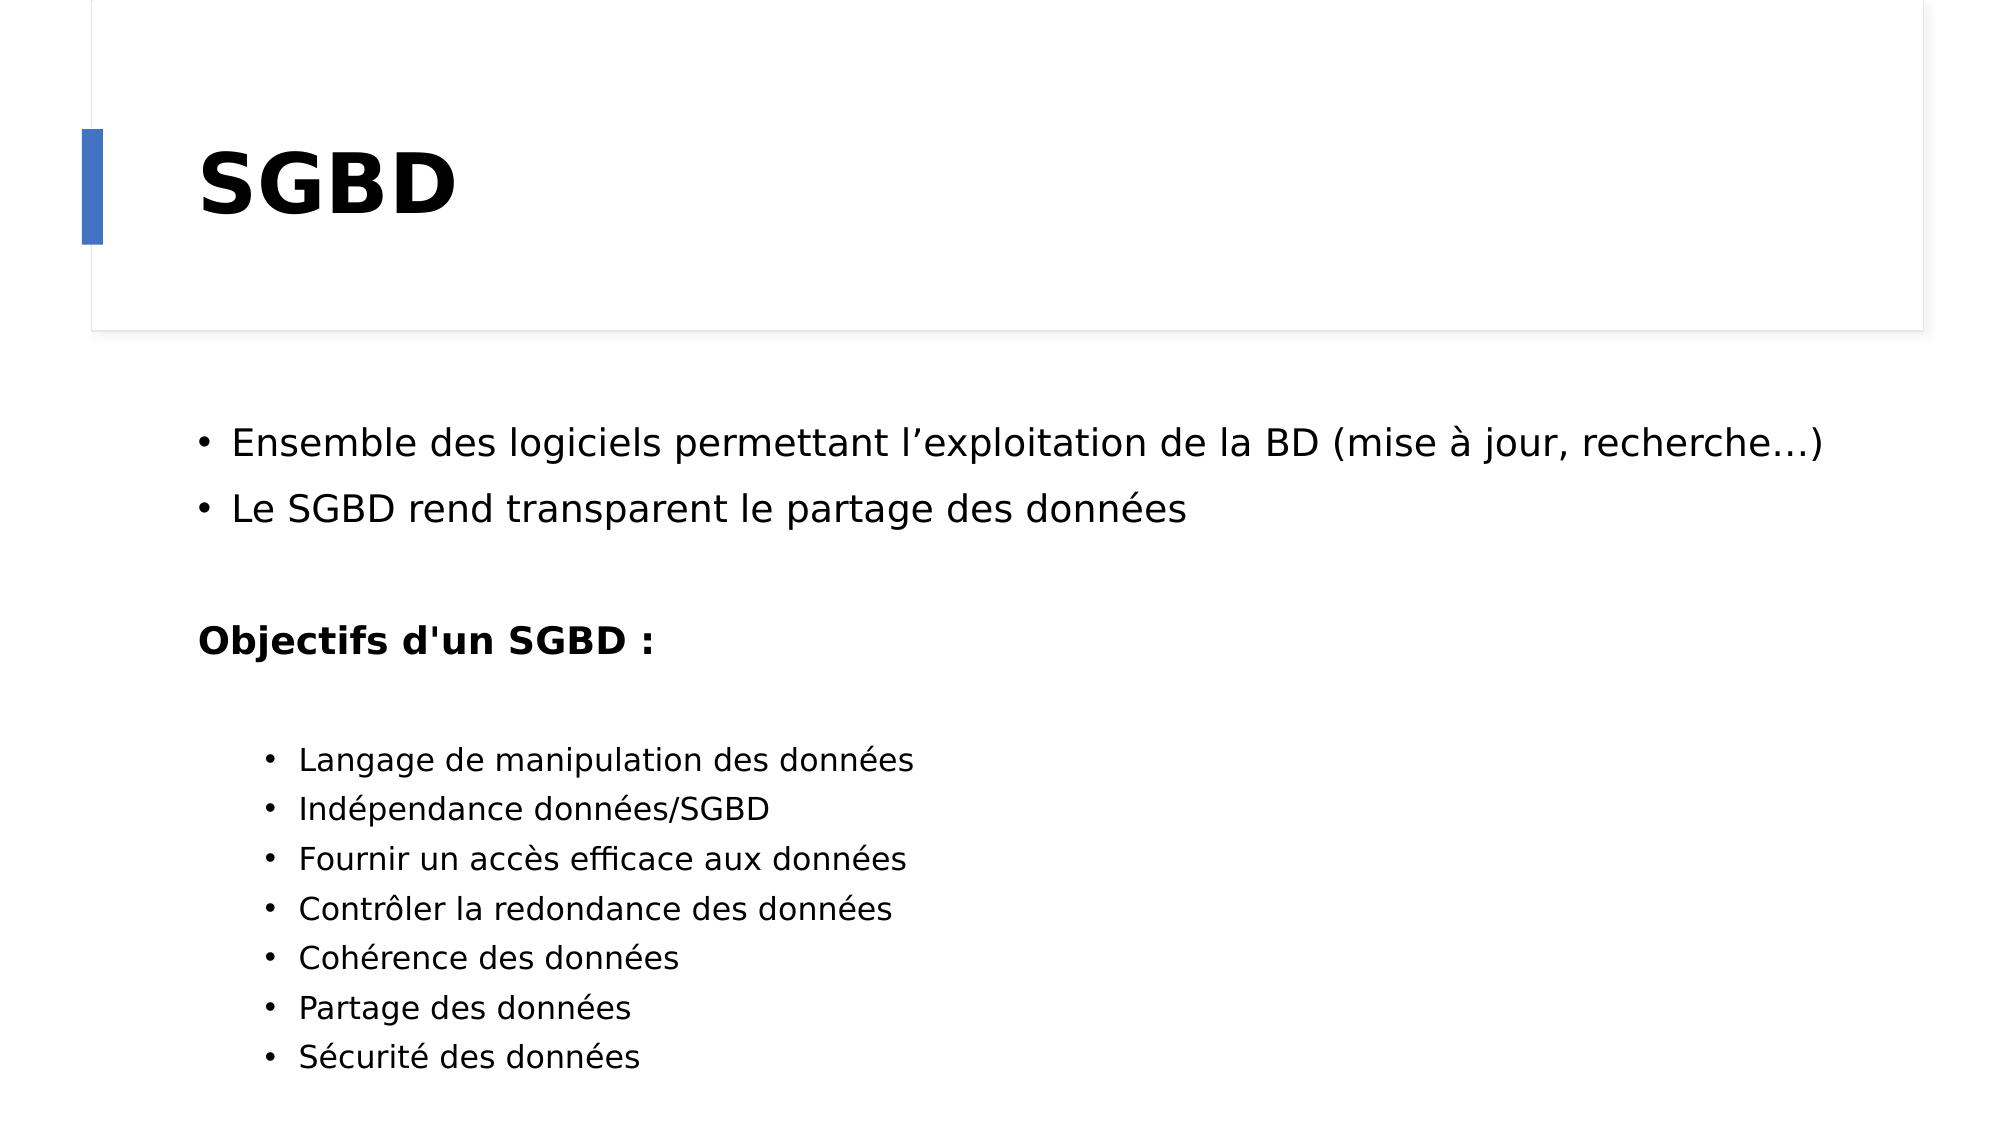

# SGBD
Ensemble des logiciels permettant l’exploitation de la BD (mise à jour, recherche…)
Le SGBD rend transparent le partage des données

Objectifs d'un SGBD :

Langage de manipulation des données
Indépendance données/SGBD
Fournir un accès efficace aux données
Contrôler la redondance des données
Cohérence des données
Partage des données
Sécurité des données